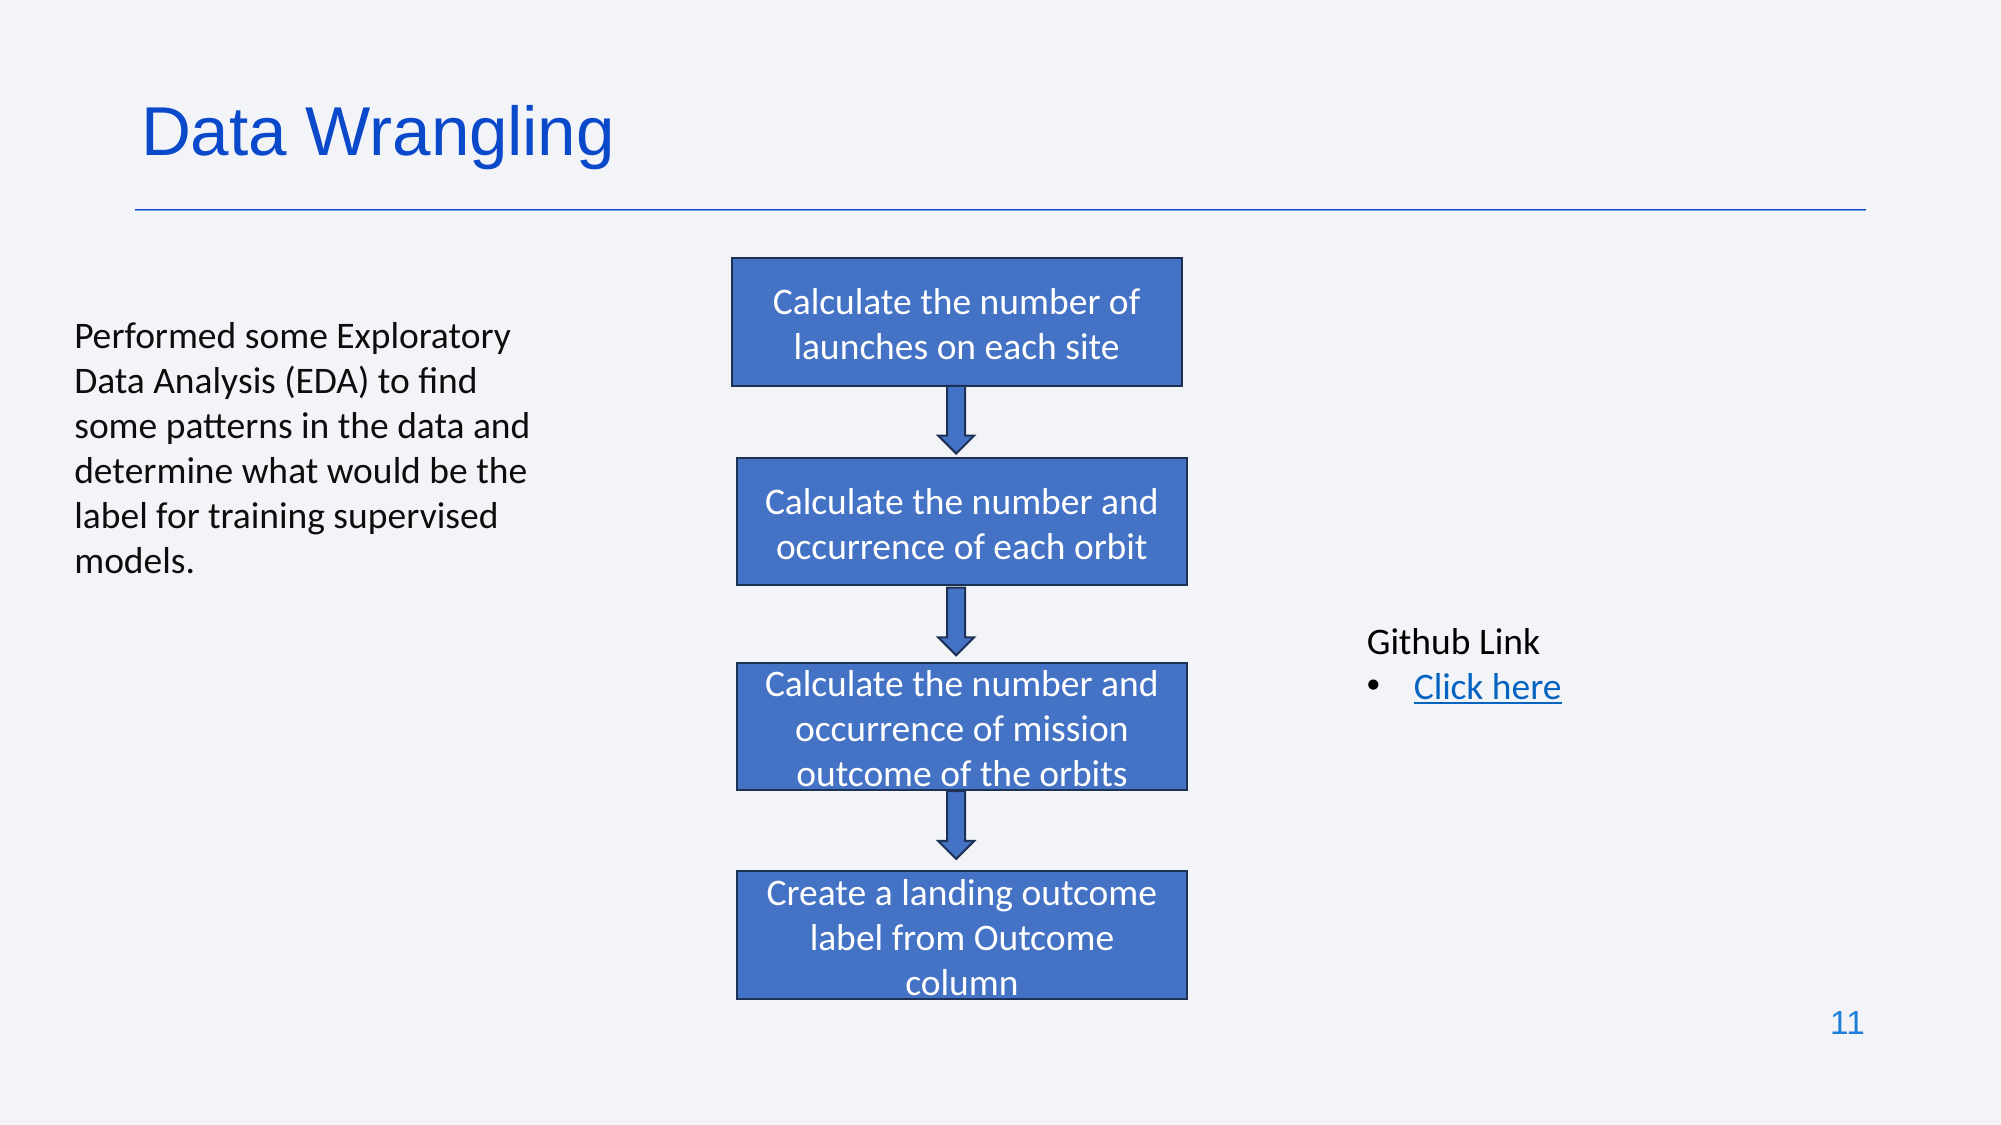

Data Wrangling
Calculate the number of launches on each site
Performed some Exploratory Data Analysis (EDA) to find some patterns in the data and determine what would be the label for training supervised models.

Calculate the number and occurrence of each orbit

Github Link
Click here
Calculate the number and occurrence of mission outcome of the orbits

Create a landing outcome label from Outcome column
11